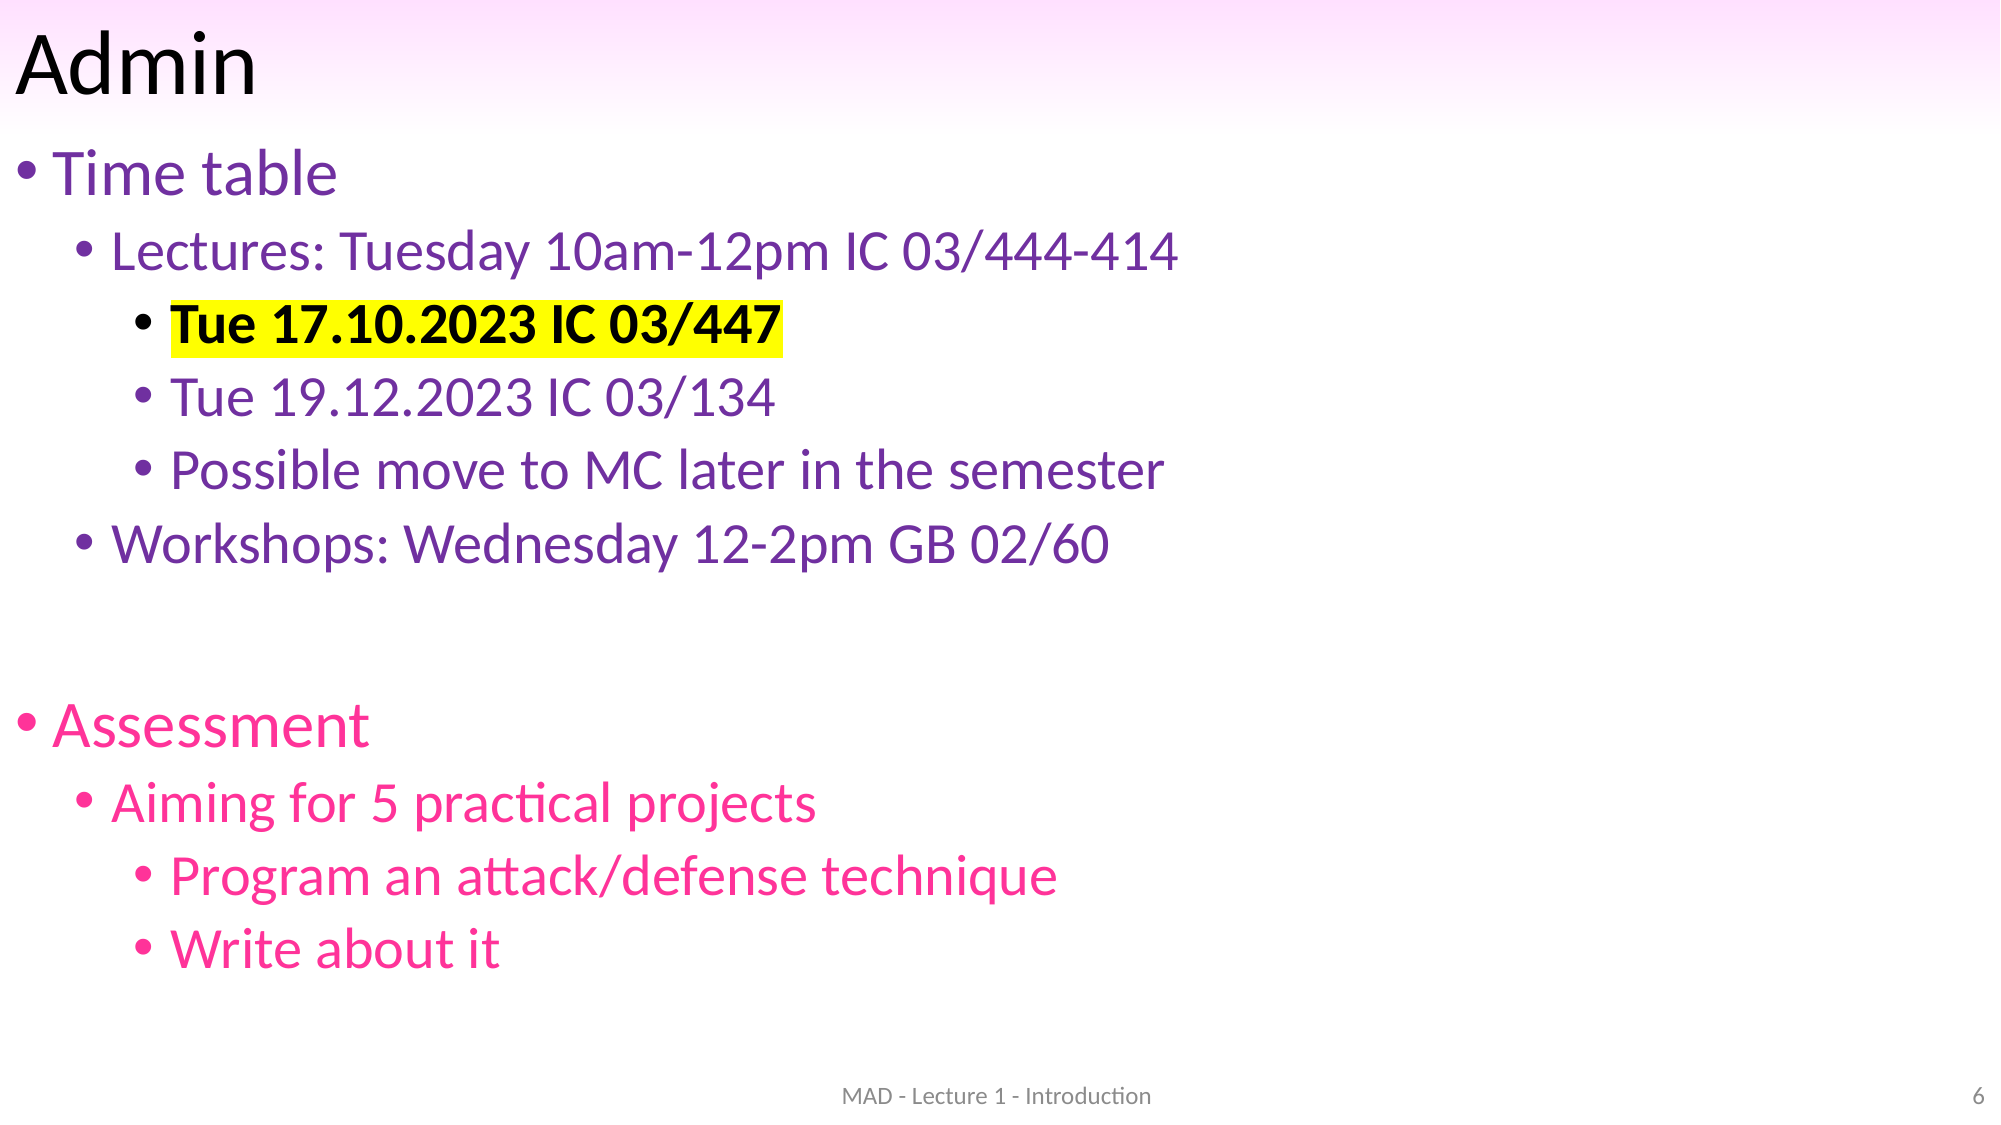

# Admin
Time table
Lectures: Tuesday 10am-12pm IC 03/444-414
Tue 17.10.2023 IC 03/447
Tue 19.12.2023 IC 03/134
Possible move to MC later in the semester
Workshops: Wednesday 12-2pm GB 02/60

Assessment
Aiming for 5 practical projects
Program an attack/defense technique
Write about it

MAD - Lecture 1 - Introduction
6